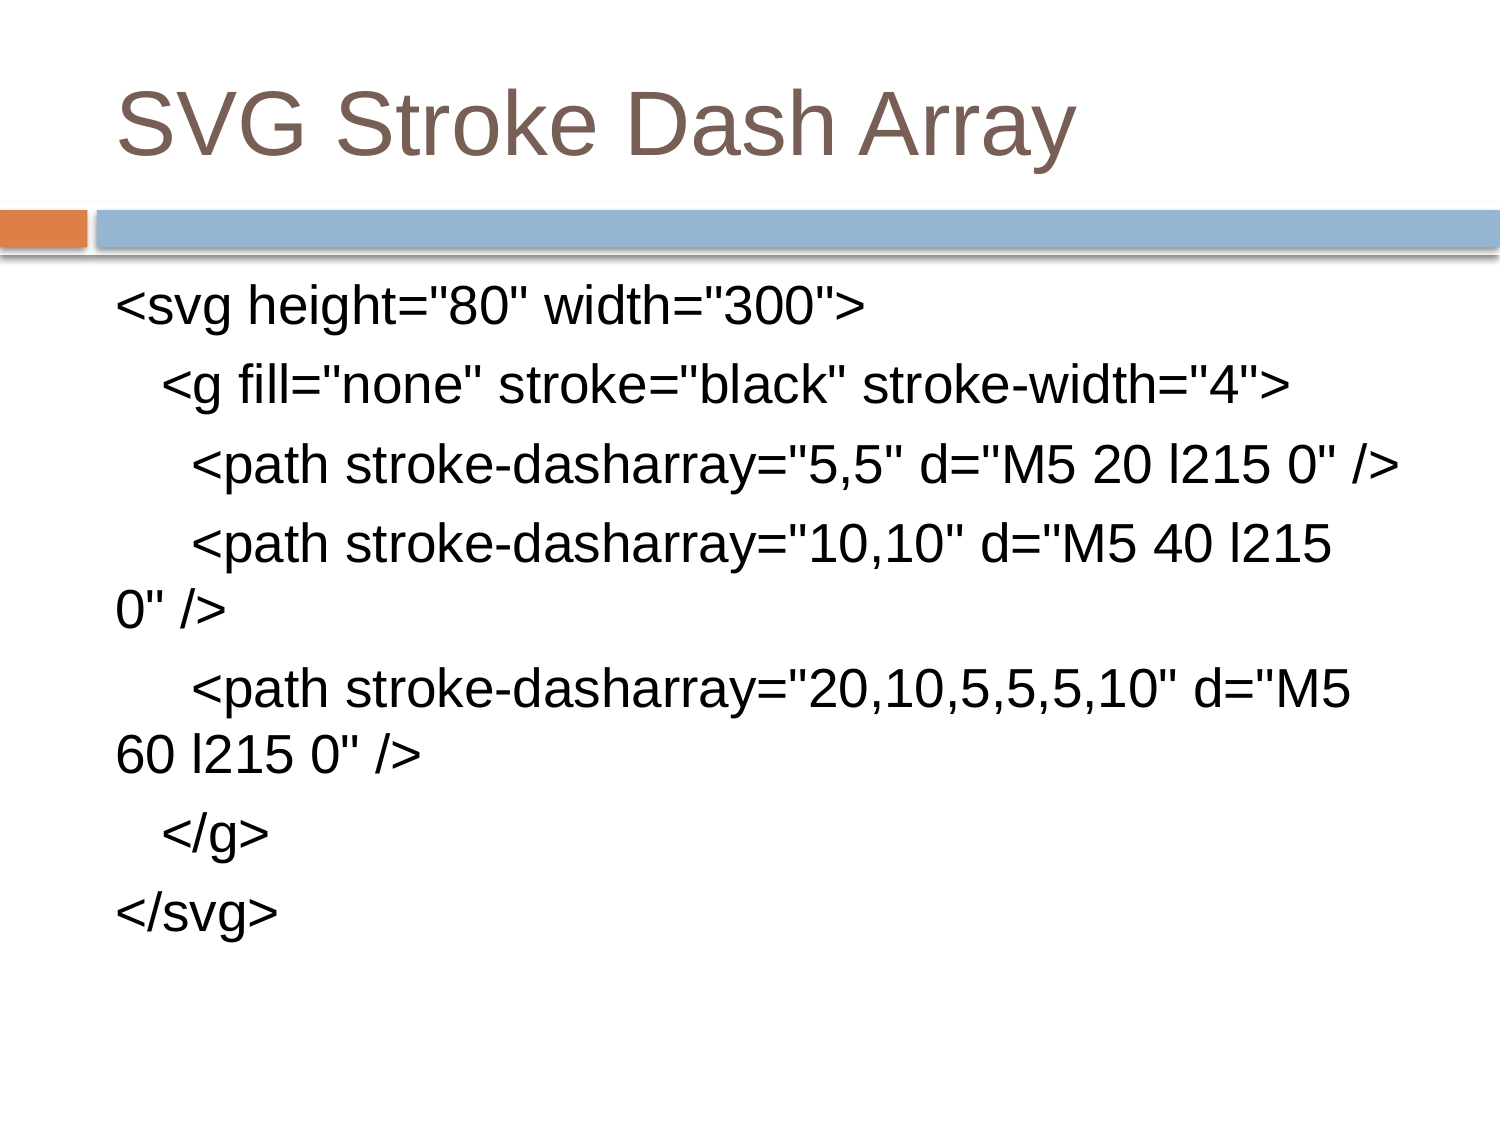

# SVG Stroke Dash Array
<svg height="80" width="300">
   <g fill="none" stroke="black" stroke-width="4">
     <path stroke-dasharray="5,5" d="M5 20 l215 0" />
     <path stroke-dasharray="10,10" d="M5 40 l215 0" />
     <path stroke-dasharray="20,10,5,5,5,10" d="M5 60 l215 0" />
   </g>
</svg>